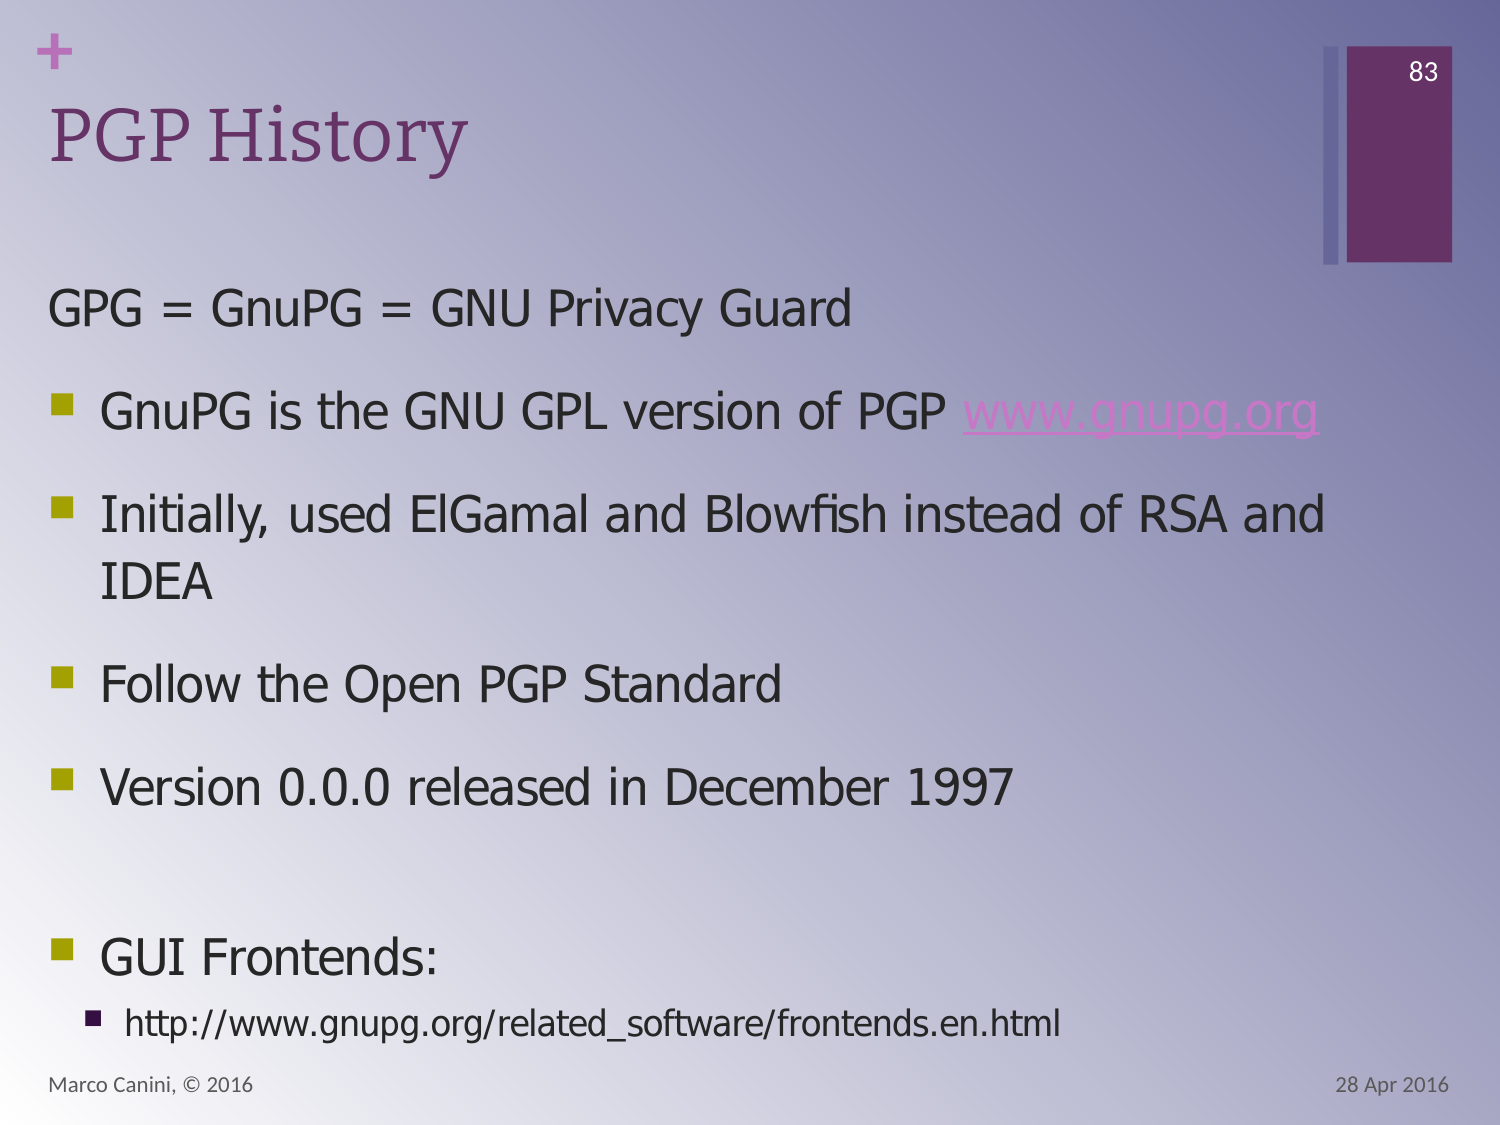

83
# PGP History
GPG = GnuPG = GNU Privacy Guard
GnuPG is the GNU GPL version of PGP www.gnupg.org
Initially, used ElGamal and Blowfish instead of RSA and IDEA
Follow the Open PGP Standard
Version 0.0.0 released in December 1997
GUI Frontends:
http://www.gnupg.org/related_software/frontends.en.html
Marco Canini, © 2016
28 Apr 2016